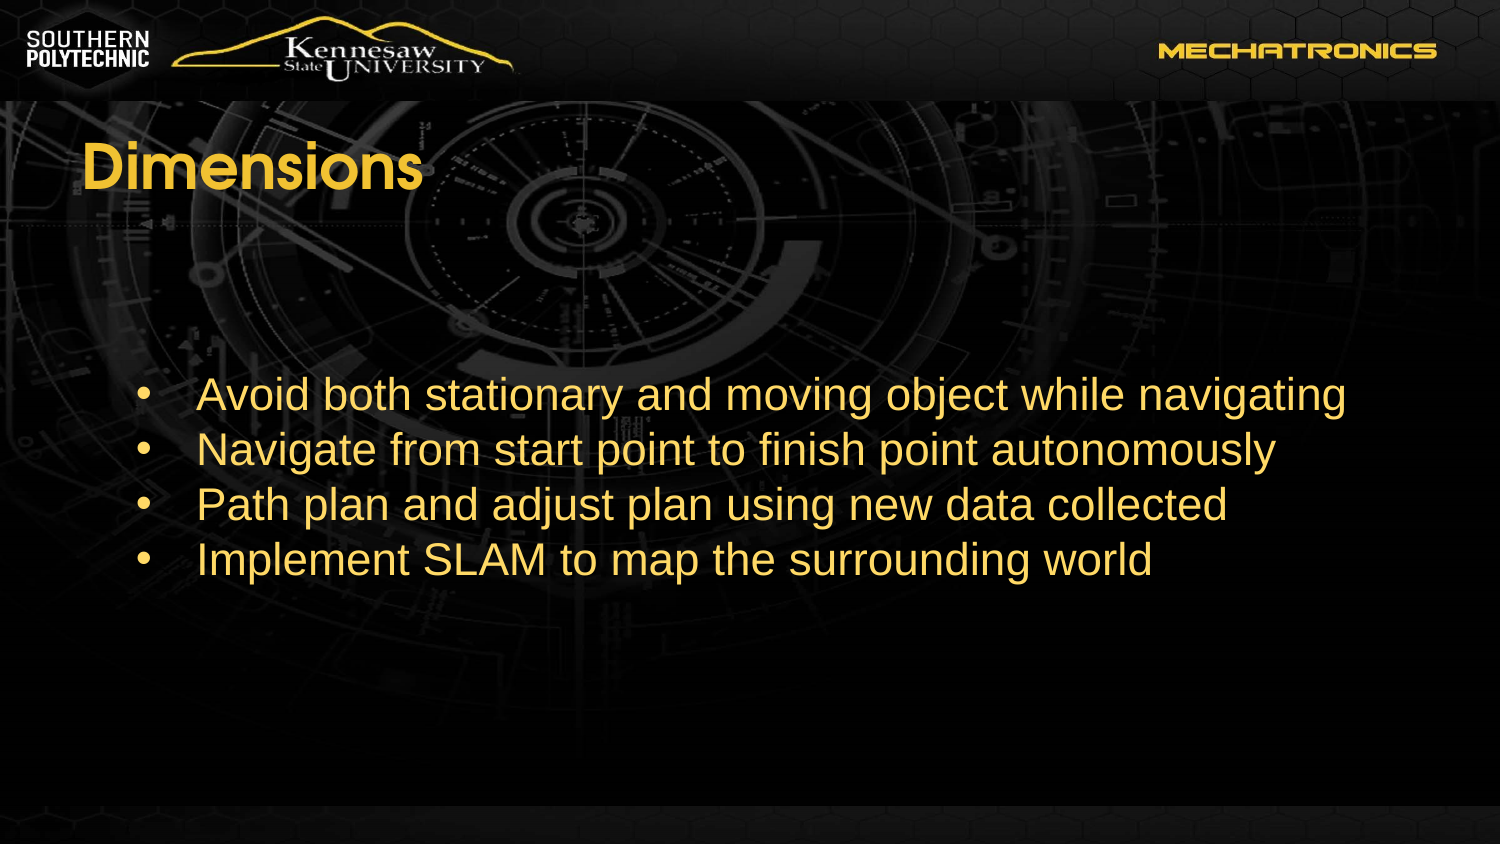

# Dimensions

Avoid both stationary and moving object while navigating
Navigate from start point to finish point autonomously
Path plan and adjust plan using new data collected
Implement SLAM to map the surrounding world